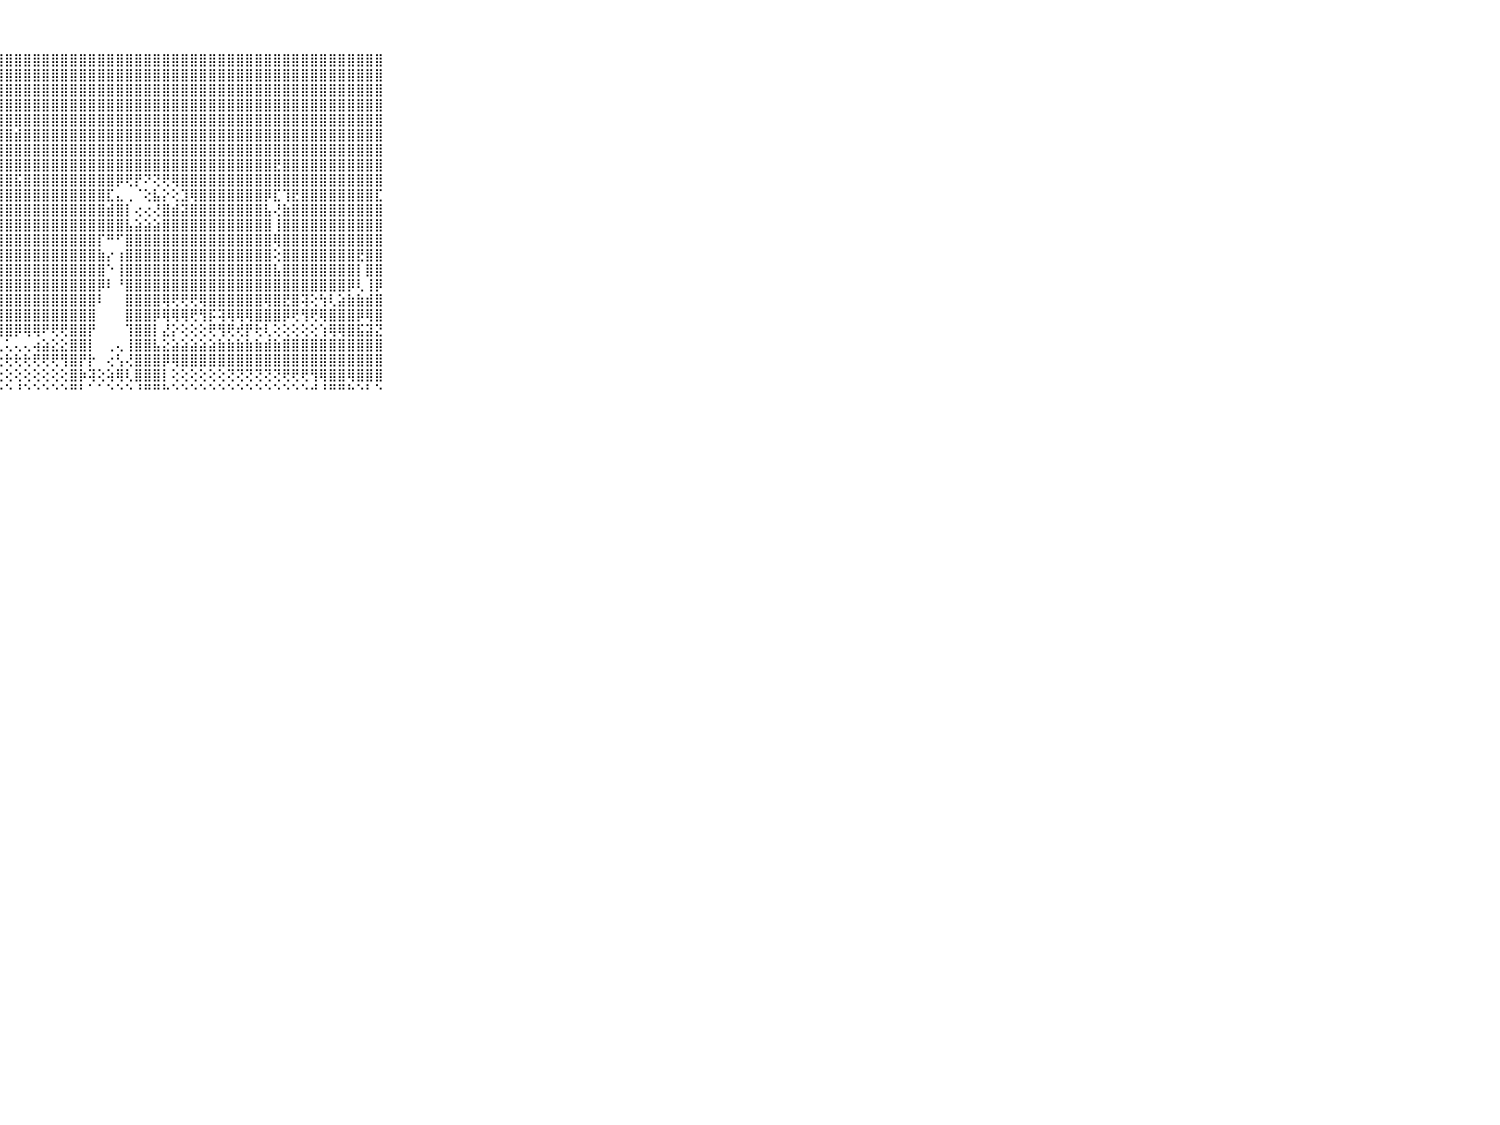

⠀⠀⠀⠀⠀⠀⠀⠀⠀⠀⠀⣿⣿⣿⣿⣿⣿⣿⣿⣿⣿⣿⣿⣿⣿⣿⣿⣿⣿⣿⣿⣿⣿⣿⣿⣿⣿⣿⣿⣿⣿⣿⣿⣿⣿⣿⣿⣿⣿⣿⣿⣿⣿⣿⣿⣿⣿⣿⣿⣿⣿⣿⣿⣿⣿⣿⣿⣿⣿⠀⠀⠀⠀⠀⠀⠀⠀⠀⠀⠀⠀
⠀⠀⠀⠀⠀⠀⠀⠀⠀⠀⠀⣿⣿⣿⣿⣿⣿⣿⣿⣿⣿⣿⣿⣿⣿⣿⣿⣿⣿⣿⣿⣿⣿⣿⣿⣿⣿⣿⣿⣿⣿⣿⣿⣿⣿⣿⣿⣿⣿⣿⣿⣿⣿⣿⣿⣿⣿⣿⣿⣿⣿⣿⣿⣿⣿⣿⣿⣿⣿⠀⠀⠀⠀⠀⠀⠀⠀⠀⠀⠀⠀
⠀⠀⠀⠀⠀⠀⠀⠀⠀⠀⠀⣿⣿⣿⣿⣿⣿⣿⣿⣿⣿⣿⣿⣿⣿⣿⣿⣿⣿⣿⣿⣿⣿⣿⣿⣿⣿⣿⣿⣿⣿⣿⣿⣿⣿⣿⣿⣿⣿⣿⣿⣿⣿⣿⣿⣿⣿⣿⣿⣿⣿⣿⣿⣿⣿⣿⣿⣿⣿⠀⠀⠀⠀⠀⠀⠀⠀⠀⠀⠀⠀
⠀⠀⠀⠀⠀⠀⠀⠀⠀⠀⠀⣿⣿⣿⣿⣿⣿⣿⣿⣿⣿⣿⣿⣿⣿⣿⣿⣿⣿⣿⣿⣿⣿⣿⣿⣿⣿⣿⣿⣿⣿⣿⣿⣿⣿⣿⣿⣿⣿⣿⣿⣿⣿⣿⣿⣿⣿⣿⣿⣿⣿⣿⣿⣿⣿⣿⣿⣿⣿⠀⠀⠀⠀⠀⠀⠀⠀⠀⠀⠀⠀
⠀⠀⠀⠀⠀⠀⠀⠀⠀⠀⠀⣿⣿⣿⣿⣿⣿⣿⣿⣿⣿⣿⣽⣿⣿⣿⣿⣿⣿⣿⣿⣿⣿⣿⣿⣿⣿⣿⣿⣿⣿⣿⣿⣿⣿⣿⣿⣿⣿⣿⣿⣿⣿⣿⣿⣿⣿⣿⣿⣿⣿⣿⣿⣿⣿⣿⣿⣿⣿⠀⠀⠀⠀⠀⠀⠀⠀⠀⠀⠀⠀
⠀⠀⠀⠀⠀⠀⠀⠀⠀⠀⠀⣿⣿⣿⣿⣿⣿⣿⣿⣿⣿⣿⣿⣿⣿⣿⣿⣿⣿⣾⣿⣿⣿⣿⣿⣿⣿⣿⣿⣿⣿⣿⣿⣿⣿⣿⣿⣿⣿⣿⣿⣿⣿⣿⣿⣿⣿⣿⣿⣿⣿⣿⣿⣿⣿⣿⣿⣿⣿⠀⠀⠀⠀⠀⠀⠀⠀⠀⠀⠀⠀
⠀⠀⠀⠀⠀⠀⠀⠀⠀⠀⠀⣿⣿⣿⣿⣿⣿⣿⣿⣿⣿⣿⣿⣿⣿⣿⣿⣿⣿⣿⣿⣿⣿⣿⣿⣿⣿⣿⣿⣿⣿⣿⣿⣿⣿⣿⣿⣿⣿⣿⣿⣿⣿⣿⣿⣿⣿⣿⣿⣿⣿⣿⣿⣿⣿⣿⣿⣿⣿⠀⠀⠀⠀⠀⠀⠀⠀⠀⠀⠀⠀
⠀⠀⠀⠀⠀⠀⠀⠀⠀⠀⠀⣿⣿⣿⣿⡿⢟⢟⢟⢝⢟⢻⢿⣿⣿⣿⣿⣿⣿⣿⣿⣿⣿⣿⣿⣿⣿⣿⣿⣿⣿⣿⣿⣿⣿⣿⣿⣿⣿⣿⣿⣿⣿⣿⣿⣿⣿⣟⣿⣿⣿⣿⣿⣿⣿⣿⣿⣿⣿⠀⠀⠀⠀⠀⠀⠀⠀⠀⠀⠀⠀
⠀⠀⠀⠀⠀⠀⠀⠀⠀⠀⠀⣿⡿⢯⢵⢥⢥⢥⢥⢝⢕⢣⣕⢜⢻⣿⣿⣿⣿⣯⣿⣿⣿⣿⣿⣿⣿⣿⣿⣿⡿⢟⡟⠝⢝⢟⢿⣿⣿⣿⣿⣿⣿⣿⣿⣿⣿⣿⣿⣿⣿⣿⣿⣿⣿⣿⣿⣿⣿⠀⠀⠀⠀⠀⠀⠀⠀⠀⠀⠀⠀
⠀⠀⠀⠀⠀⠀⠀⠀⠀⠀⠀⢏⢕⢕⢕⢕⢕⢕⢕⢕⢕⢕⢜⢻⣧⢜⣿⣿⣿⣿⣿⣿⣿⣿⣿⣿⣿⣿⣿⣏⣄⢀⠈⢕⣧⡕⢕⣹⢿⣿⣿⣿⣿⣿⣿⣿⡿⣏⢹⣟⣿⣿⣿⣿⣿⣿⣿⣿⣏⠀⠀⠀⠀⠀⠀⠀⠀⠀⠀⠀⠀
⠀⠀⠀⠀⠀⠀⠀⠀⠀⠀⠀⣷⣷⣧⣵⣵⣵⣵⣵⣕⣕⣕⡕⢕⢹⣷⢸⣿⣿⣿⣿⣿⣿⣿⣿⣿⣿⣿⣿⣾⣿⡇⢔⢔⢜⣿⣾⣽⣿⣿⣿⣿⣿⣿⣿⣿⣧⢜⣷⣿⣿⣿⣿⣿⣿⣿⣿⣿⣿⠀⠀⠀⠀⠀⠀⠀⠀⠀⠀⠀⠀
⠀⠀⠀⠀⠀⠀⠀⠀⠀⠀⠀⣿⣿⣿⣿⣿⣿⣿⣿⣿⣿⣿⣿⣿⣾⣿⡕⣿⣿⣿⣿⣿⣿⣿⣿⣿⣿⣿⣿⣿⣿⣧⣵⣵⣵⣿⣿⣿⣿⣿⣿⣿⣿⣿⣿⣿⣿⢸⣿⣿⣿⣿⣿⣿⣿⣿⣿⣿⣿⠀⠀⠀⠀⠀⠀⠀⠀⠀⠀⠀⠀
⠀⠀⠀⠀⠀⠀⠀⠀⠀⠀⠀⣿⣿⣿⣿⣿⣿⣿⣿⣿⣿⣿⣿⣿⣿⣿⢕⣿⣿⣿⣿⣿⣿⣿⣿⣿⣿⣿⡏⠛⠋⣿⣿⣿⣿⣿⣿⣿⣿⣿⣿⣿⣿⣿⣿⣿⣿⢿⣿⣿⣿⣿⣿⣿⣿⣿⣿⣿⣿⠀⠀⠀⠀⠀⠀⠀⠀⠀⠀⠀⠀
⠀⠀⠀⠀⠀⠀⠀⠀⠀⠀⠀⣿⣿⣿⣿⣿⣿⣿⣿⣿⣿⣿⣿⣿⣿⣿⡧⣿⣿⣿⣿⣿⣿⣿⣿⣿⣿⣿⣷⡔⢰⣿⣿⣿⣿⣿⣿⣿⣿⣿⣿⣿⣿⣿⣿⣿⣿⢕⣿⣿⣿⣿⣿⣿⣿⣿⣟⣿⣿⠀⠀⠀⠀⠀⠀⠀⠀⠀⠀⠀⠀
⠀⠀⠀⠀⠀⠀⠀⠀⠀⠀⠀⣿⣿⣿⣿⣿⣿⣿⣿⣿⣿⣿⣿⣿⣿⣟⢸⣿⣿⣿⣿⣿⣿⣿⣿⣿⣿⣿⣿⠑⢸⣿⣿⣿⣿⣿⣿⣿⣿⣿⣿⣿⣿⣿⣿⣿⣿⣧⣿⣿⣿⣿⣿⣿⣿⣿⡇⣿⣿⠀⠀⠀⠀⠀⠀⠀⠀⠀⠀⠀⠀
⠀⠀⠀⠀⠀⠀⠀⠀⠀⠀⠀⣿⣿⣿⣿⣿⣿⣿⣿⣿⣿⣿⣿⣿⣿⣿⢸⣿⣿⣿⣿⣿⣿⣿⣿⣿⣿⣿⡿⠇⠘⣿⣿⣿⣿⣿⣿⣿⣿⣿⣿⣿⣿⣿⣿⣿⣿⣿⣿⣿⣿⣿⣿⣿⣿⡿⢇⢸⡿⠀⠀⠀⠀⠀⠀⠀⠀⠀⠀⠀⠀
⠀⠀⠀⠀⠀⠀⠀⠀⠀⠀⠀⣿⣿⣿⣿⣿⣿⣿⣿⣿⣿⣿⣿⣿⣿⣿⢸⣿⣿⣿⣿⣿⣿⣿⣿⣿⣿⣿⠇⠀⠀⣿⣿⣿⣿⢿⢟⢟⢟⢿⣿⣿⣿⣿⣿⣿⢿⣿⣟⣿⢽⢕⢳⢇⣵⣷⣷⣾⣿⠀⠀⠀⠀⠀⠀⠀⠀⠀⠀⠀⠀
⠀⠀⠀⠀⠀⠀⠀⠀⠀⠀⠀⣿⣿⣿⣿⣿⣿⣿⣿⣿⣿⣿⣿⣿⣿⣿⢜⣿⣿⣿⣿⣿⣿⣿⣿⣿⣿⣿⠀⠀⠀⣿⣿⣿⡿⢿⢿⢿⢟⢻⡯⢽⢿⢿⢿⣿⣿⣿⡿⢟⢻⢟⢿⣿⣿⣿⡿⢿⣿⠀⠀⠀⠀⠀⠀⠀⠀⠀⠀⠀⠀
⠀⠀⠀⠀⠀⠀⠀⠀⠀⠀⠀⢿⣿⢿⢿⣿⢟⢟⣟⣿⣿⡿⢿⢟⢟⢝⣕⣿⣿⡿⢿⢿⠟⢟⢟⣿⣿⡟⠀⠀⠀⢹⣿⣿⡇⣜⡕⢕⢕⢕⢟⢻⢟⢞⡟⢗⢇⢕⢕⢕⢕⢕⢱⢿⢿⣿⣯⣽⣝⠀⠀⠀⠀⠀⠀⠀⠀⠀⠀⠀⠀
⠀⠀⠀⠀⠀⠀⠀⠀⠀⠀⠀⣽⣿⣿⣿⣿⣿⣿⣿⡽⢿⠿⠷⢟⢛⢙⢙⢅⢅⢄⢄⢴⣵⣕⣕⣿⣿⡇⠀⢀⢄⢸⣿⣿⣧⣕⣵⣵⣵⣵⣵⣷⣷⣷⣷⣷⣾⣷⣿⣿⣿⣿⣿⣿⣿⣿⣿⣿⣿⠀⠀⠀⠀⠀⠀⠀⠀⠀⠀⠀⠀
⠀⠀⠀⠀⠀⠀⠀⠀⠀⠀⠀⠟⠛⢛⢙⢍⢍⢕⢔⢔⢕⢕⢕⢕⢼⢕⢕⢕⢗⢗⢗⢟⢟⢟⢻⣿⡟⡗⠀⢔⢣⢜⣿⣿⣿⡿⢿⣿⣿⣿⣿⣿⣿⣿⣿⣿⣿⣿⣿⣿⣿⣿⣿⣿⣿⣿⣿⣿⣿⠀⠀⠀⠀⠀⠀⠀⠀⠀⠀⠀⠀
⠀⠀⠀⠀⠀⠀⠀⠀⠀⠀⠀⢁⢕⢕⢕⢕⢕⢕⢕⢕⢕⢕⢕⢕⢕⢕⢕⢕⢕⢕⢕⢕⢕⢕⢕⣿⡷⢽⢕⢵⢿⢇⣿⣿⣿⡇⢕⢕⢕⢕⢕⢕⢝⢝⢝⢝⢝⢝⢟⢟⢟⢻⢿⣿⣿⢿⣿⣿⣿⠀⠀⠀⠀⠀⠀⠀⠀⠀⠀⠀⠀
⠀⠀⠀⠀⠀⠀⠀⠀⠀⠀⠀⠑⠑⠑⠑⠑⠑⠑⠑⠑⠑⠑⠑⠑⠑⠑⠑⠑⠑⠘⠑⠑⠑⠑⠑⠛⠃⠁⠁⠑⠑⠑⠘⠛⠛⠓⠑⠑⠑⠑⠑⠑⠑⠑⠑⠑⠑⠑⠑⠑⠑⠚⠘⠛⠛⠓⠑⠃⠑⠀⠀⠀⠀⠀⠀⠀⠀⠀⠀⠀⠀